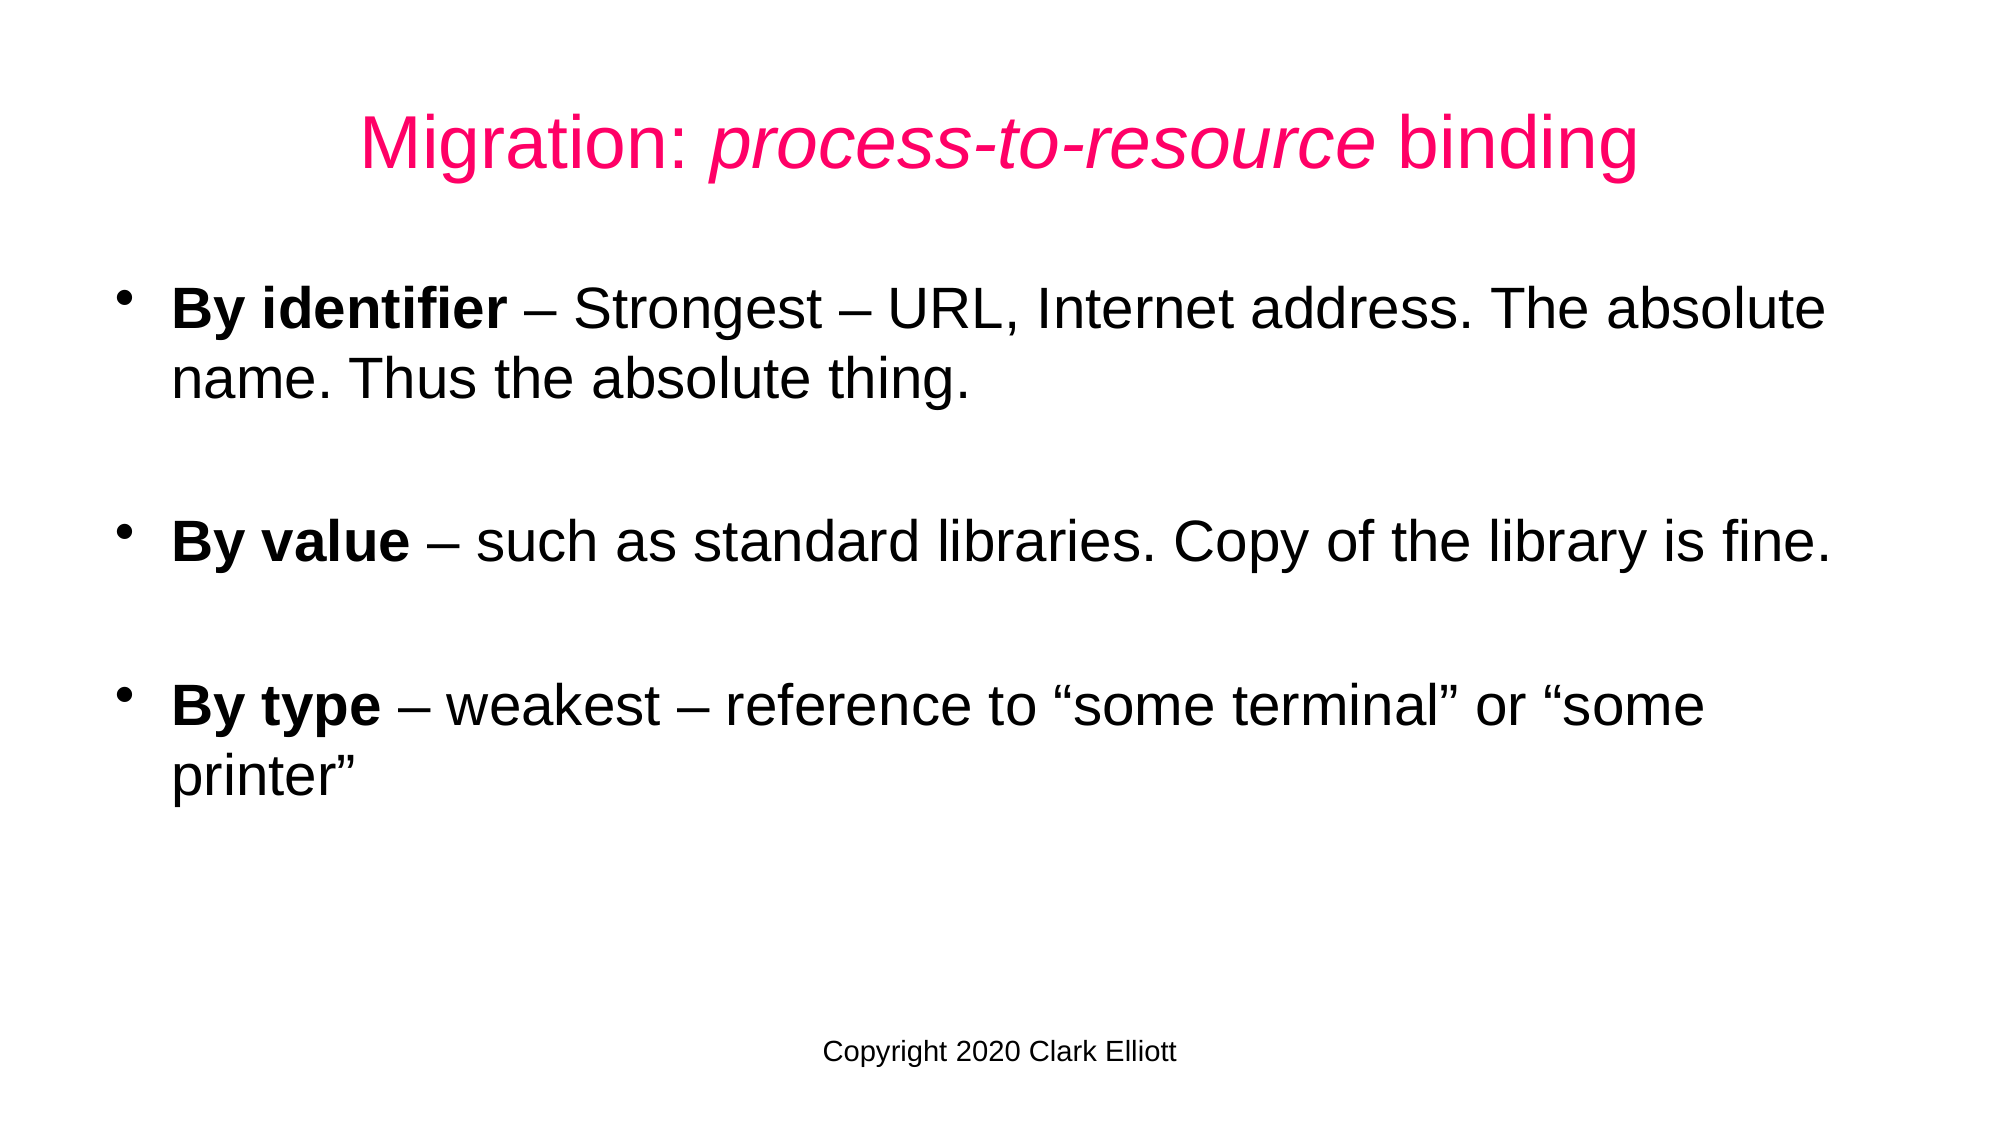

Migration: process-to-resource binding
By identifier – Strongest – URL, Internet address. The absolute name. Thus the absolute thing.

By value – such as standard libraries. Copy of the library is fine.

By type – weakest – reference to “some terminal” or “some printer”

Copyright 2020 Clark Elliott